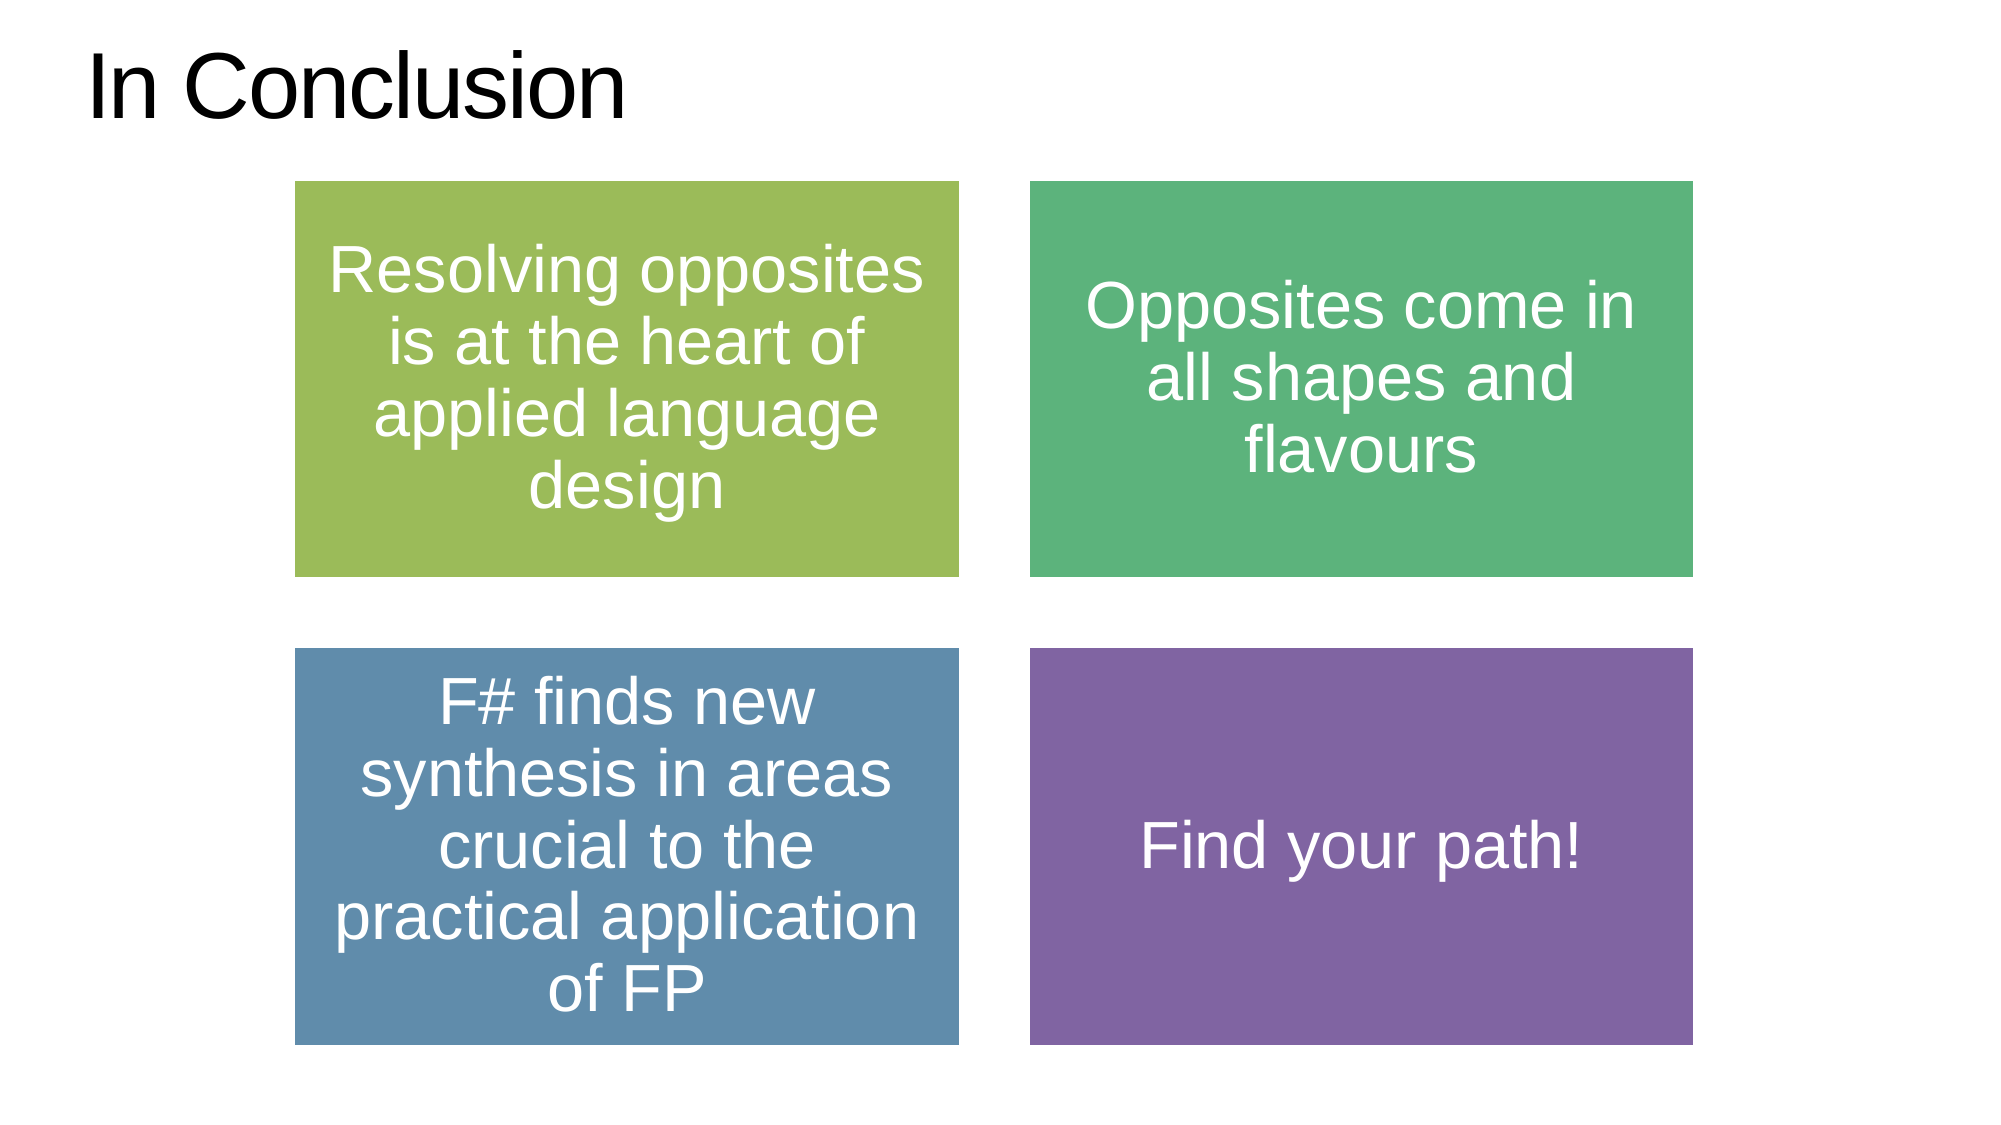

# In Conclusion
Resolving opposites is at the heart of applied language design
Opposites come in all shapes and flavours
F# finds new synthesis in areas crucial to the practical application of FP
Find your path!